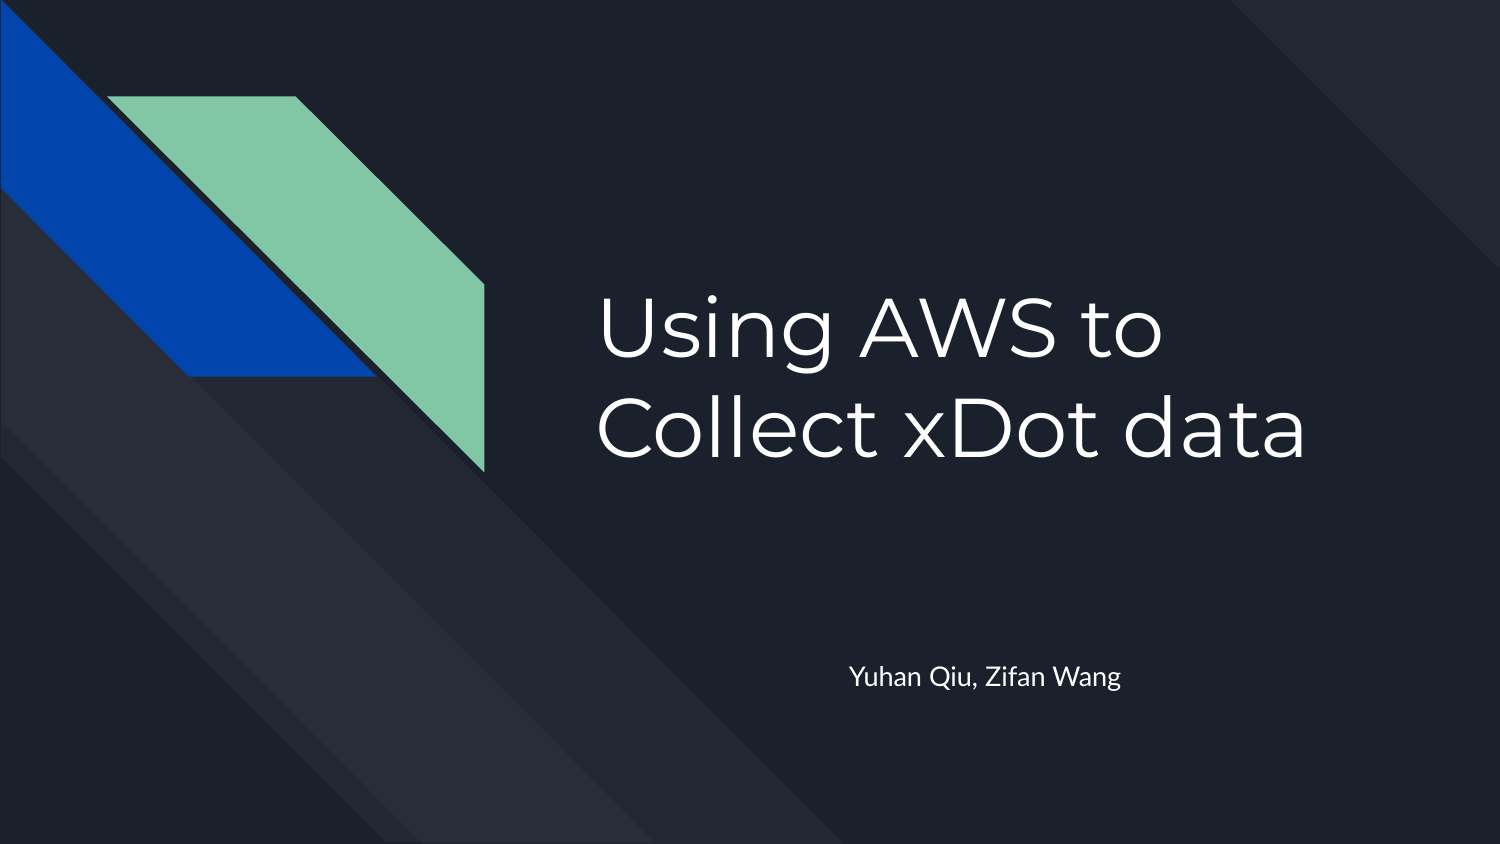

# Using AWS to Collect xDot data
Yuhan Qiu, Zifan Wang